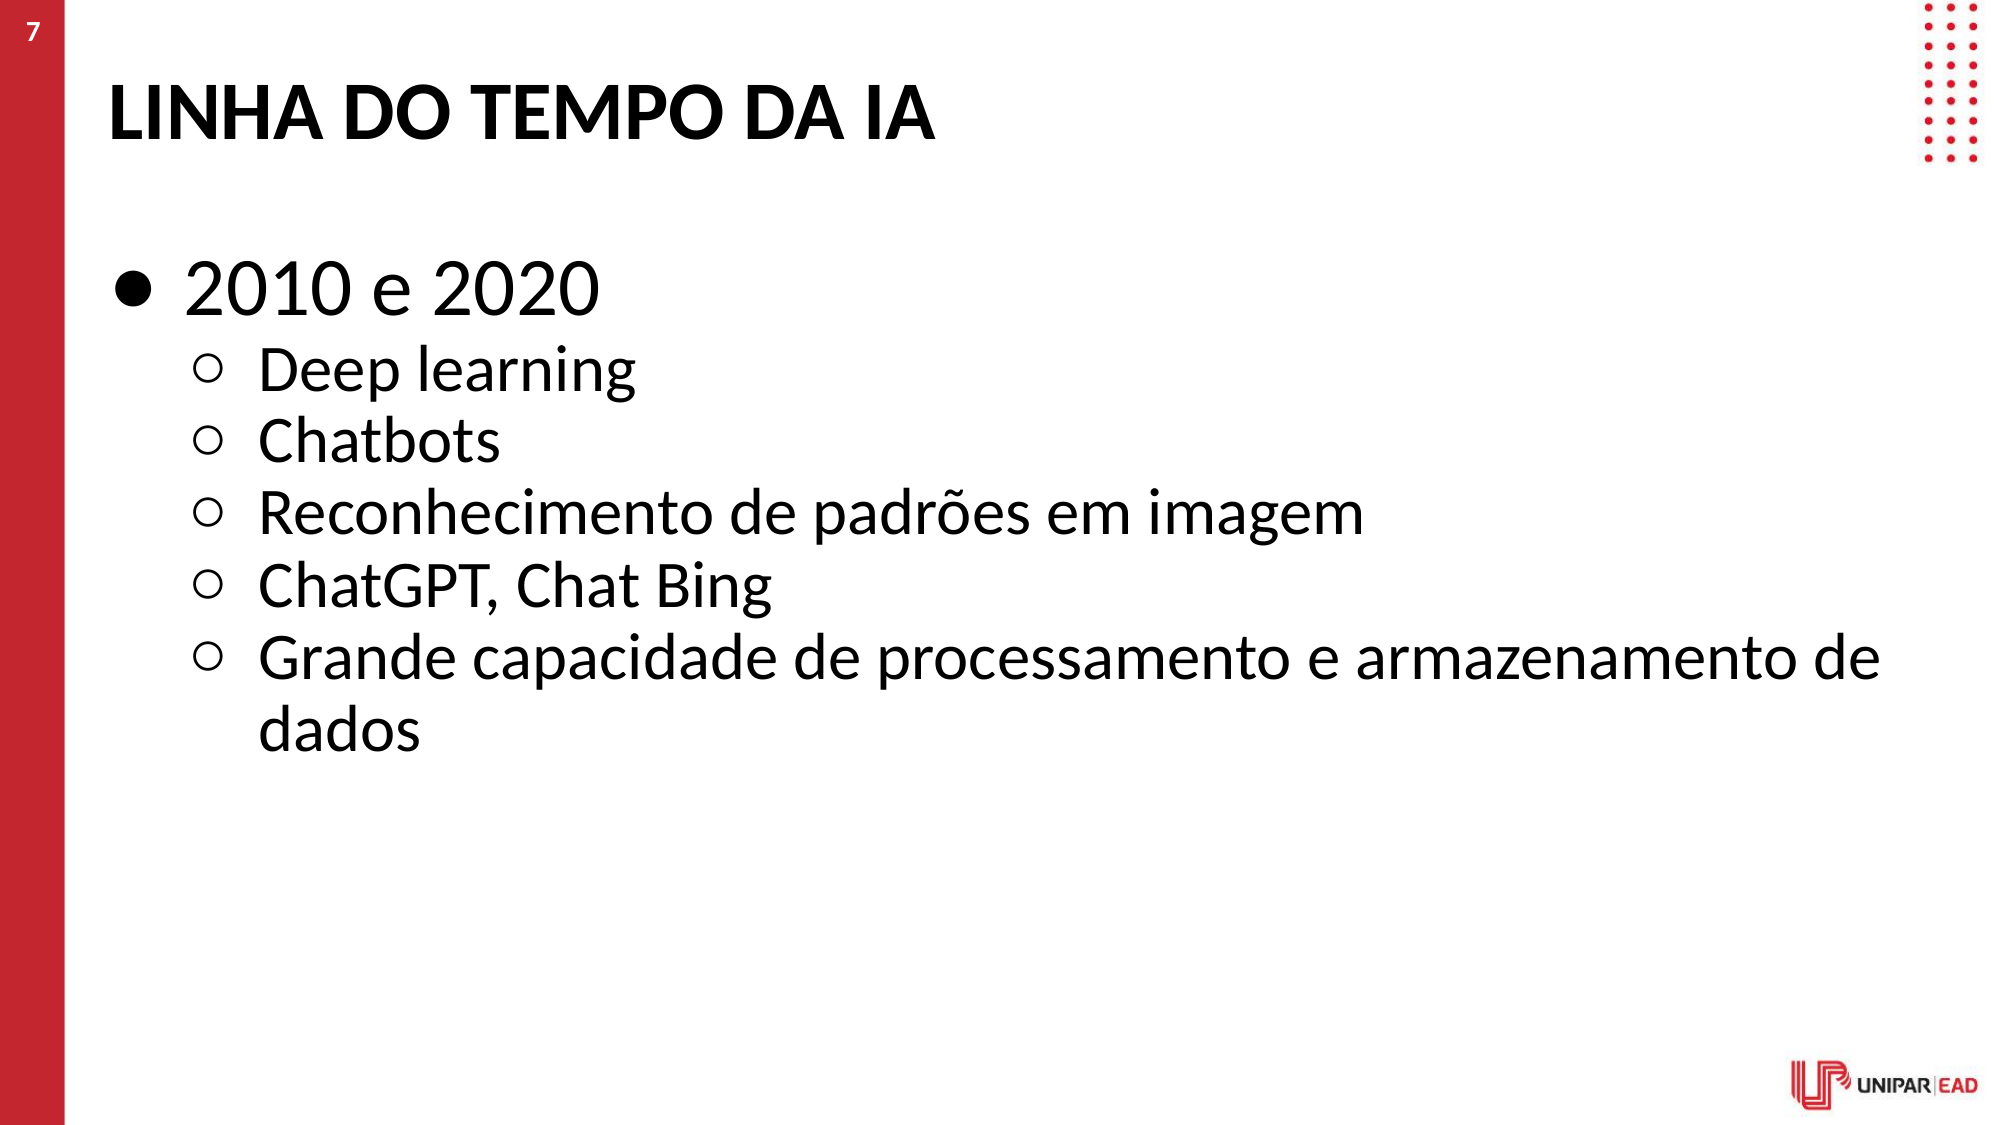

7
# LINHA DO TEMPO DA IA
2010 e 2020
Deep learning
Chatbots
Reconhecimento de padrões em imagem
ChatGPT, Chat Bing
Grande capacidade de processamento e armazenamento de dados